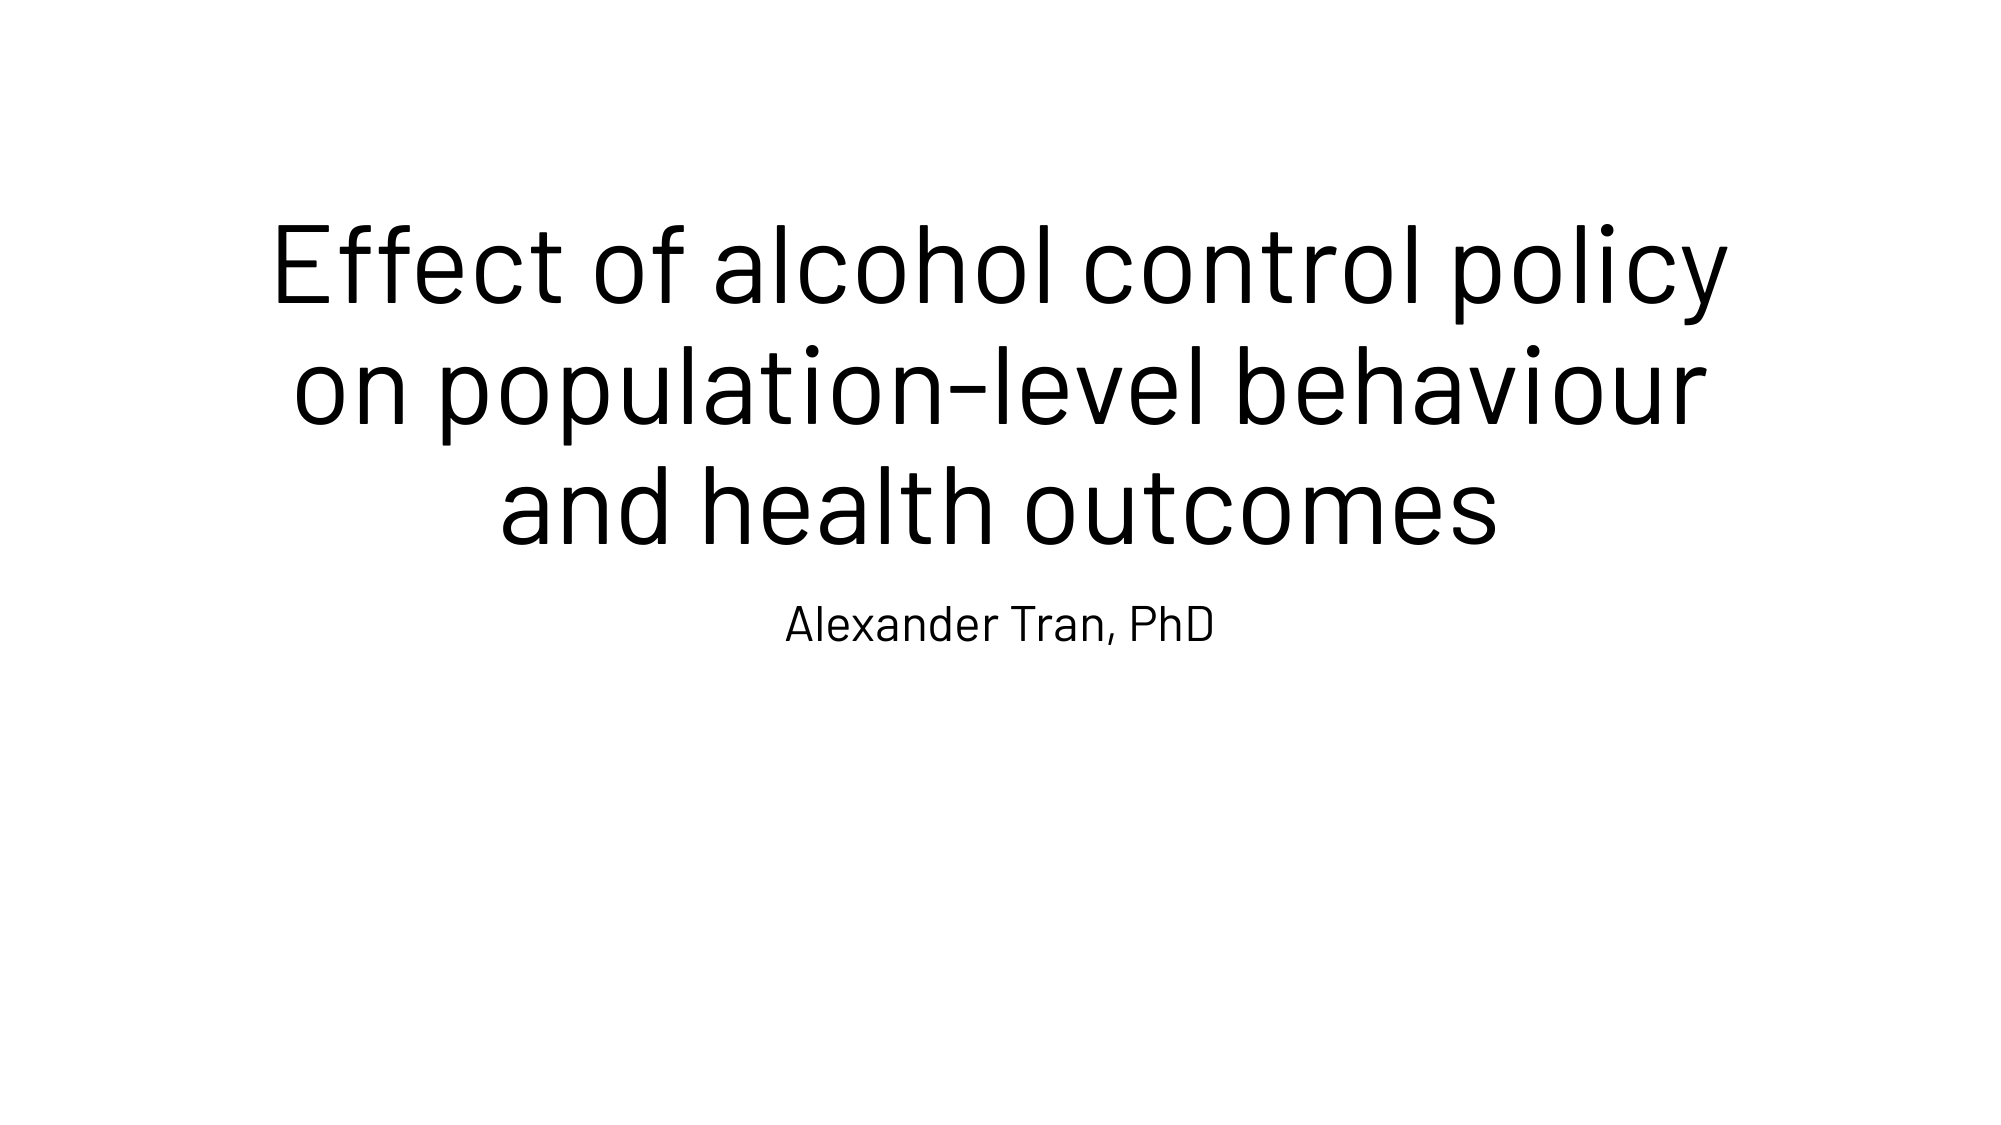

# Effect of alcohol control policy on population-level behaviour and health outcomes
Alexander Tran, PhD